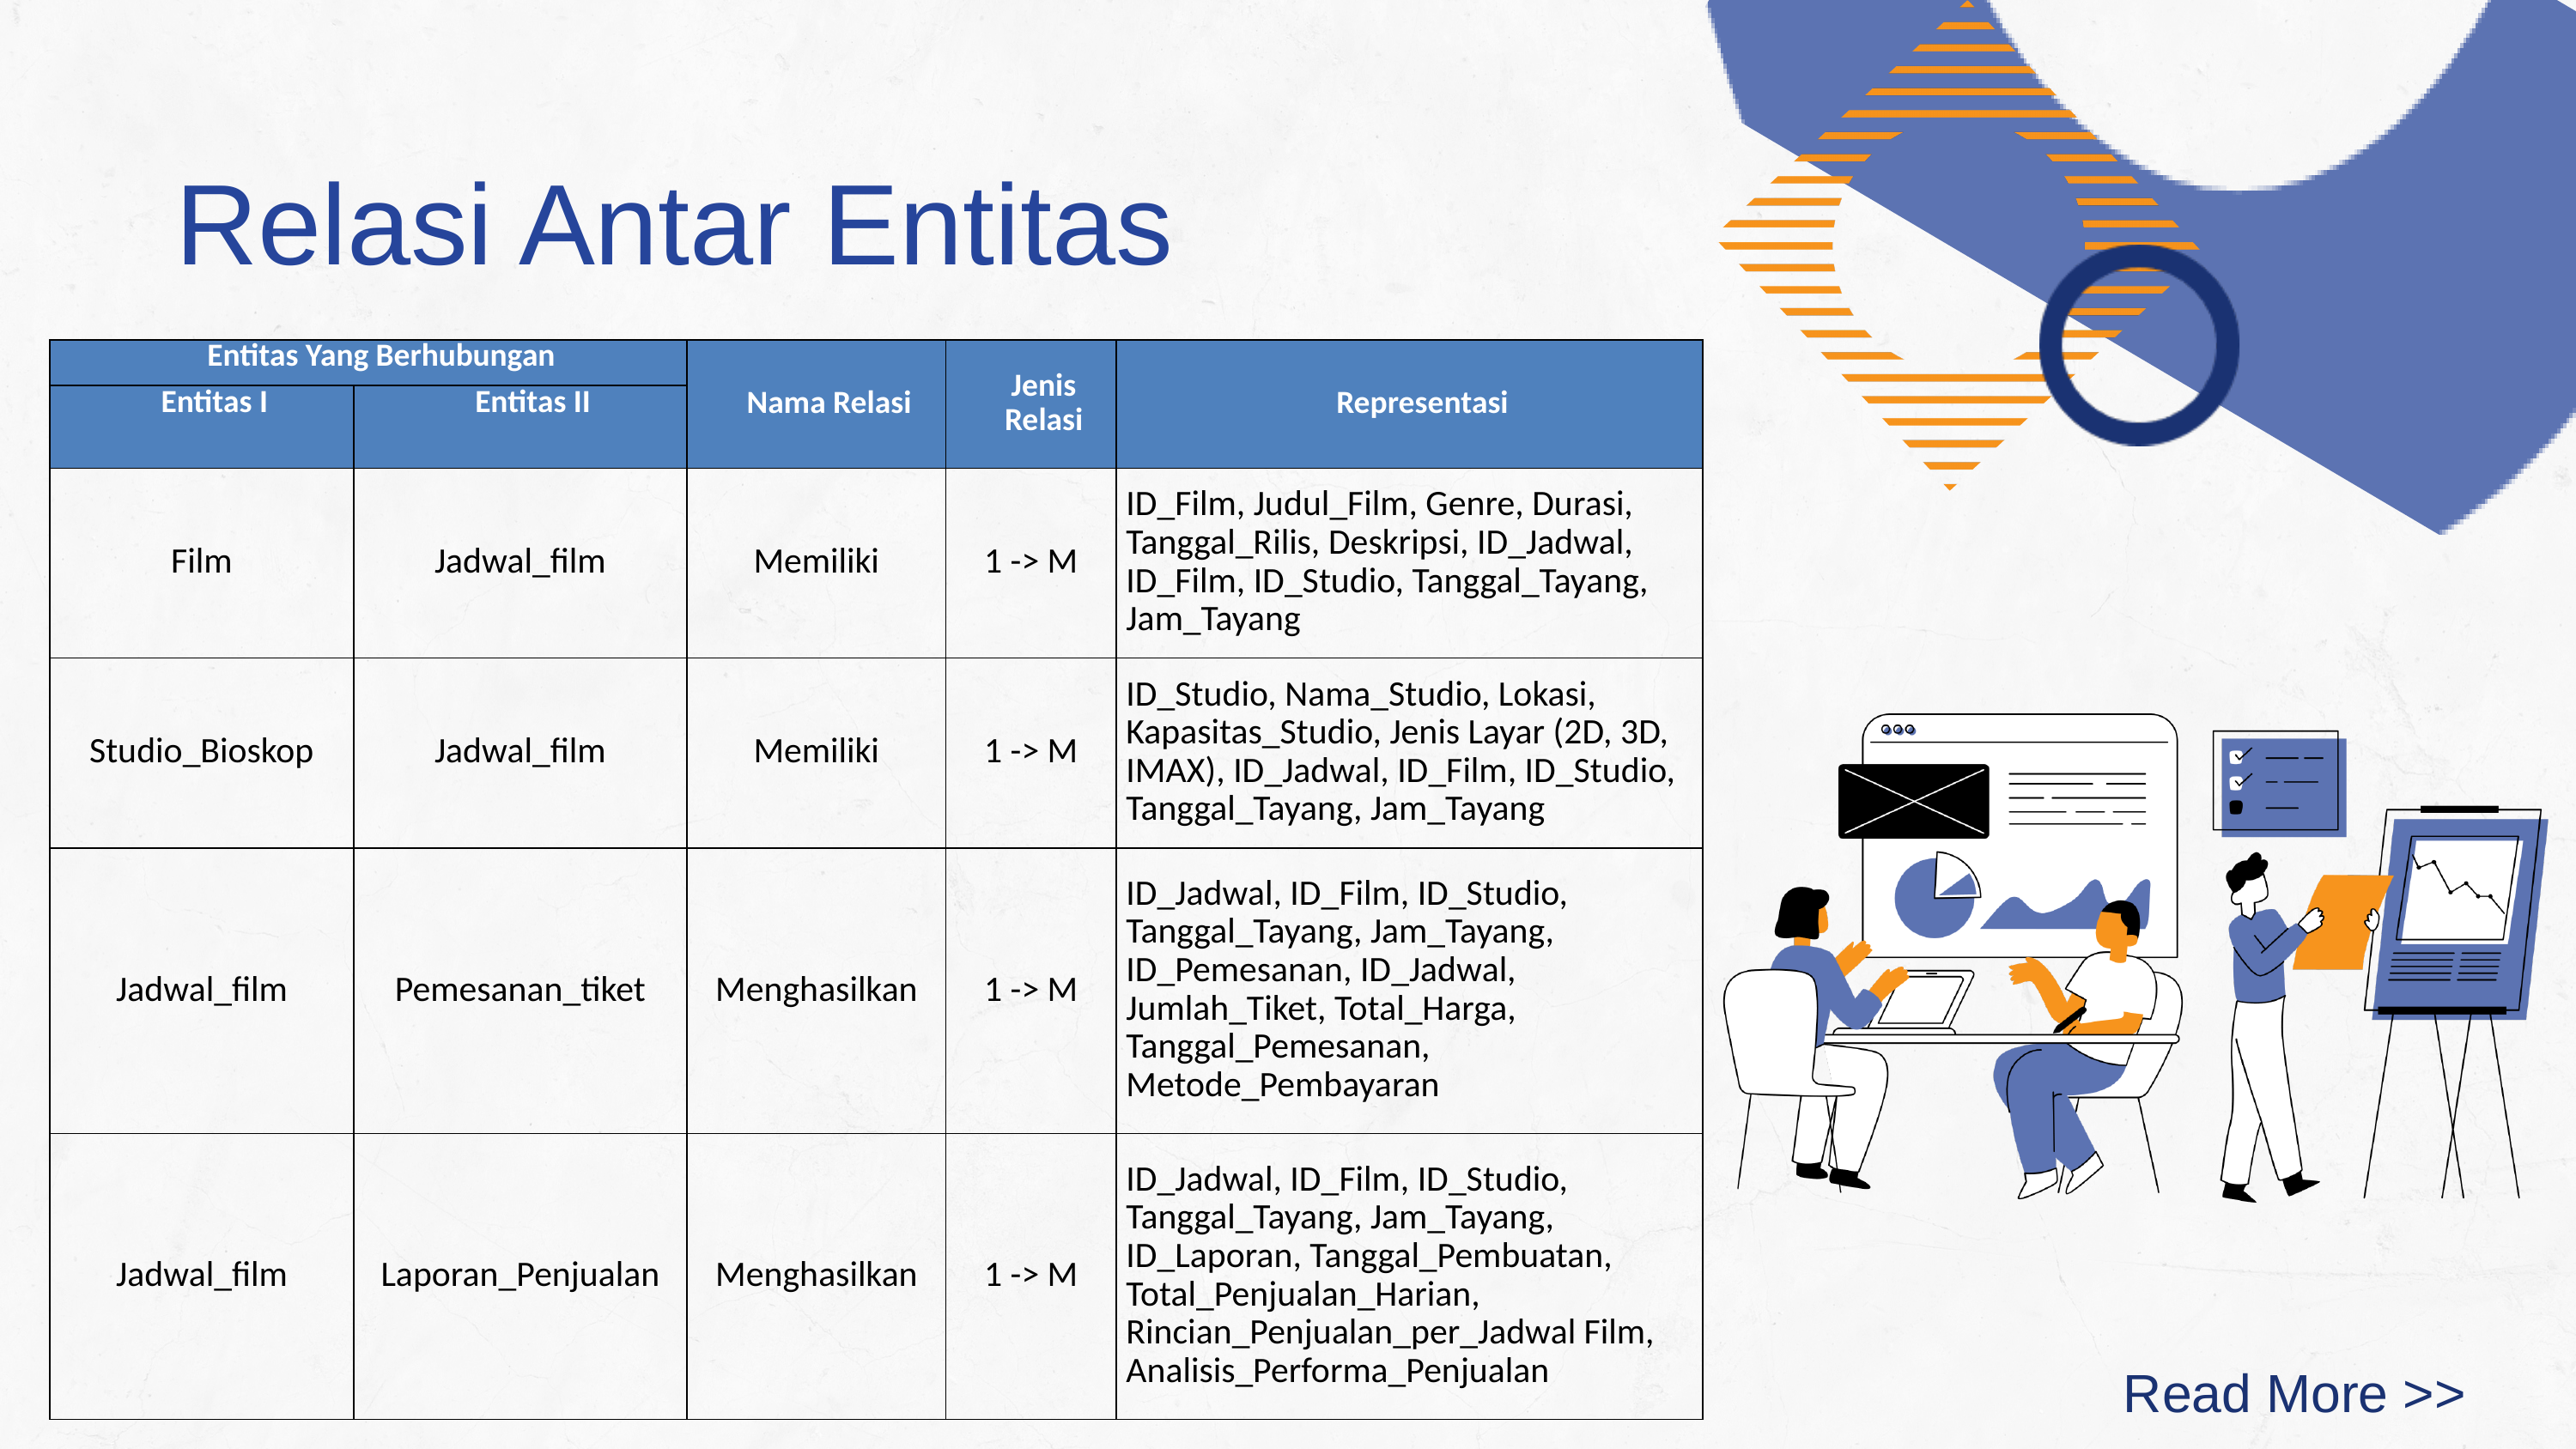

Relasi Antar Entitas

| Entitas Yang Berhubungan |  | Nama Relasi | Jenis Relasi | Representasi |
| --- | --- | --- | --- | --- |
| Entitas I | Entitas II |  |  |  |
| Film | Jadwal\_film | Memiliki | 1 -> M | ID\_Film, Judul\_Film, Genre, Durasi, Tanggal\_Rilis, Deskripsi, ID\_Jadwal, ID\_Film, ID\_Studio, Tanggal\_Tayang, Jam\_Tayang |
| Studio\_Bioskop | Jadwal\_film | Memiliki | 1 -> M | ID\_Studio, Nama\_Studio, Lokasi, Kapasitas\_Studio, Jenis Layar (2D, 3D, IMAX), ID\_Jadwal, ID\_Film, ID\_Studio, Tanggal\_Tayang, Jam\_Tayang |
| Jadwal\_film | Pemesanan\_tiket | Menghasilkan | 1 -> M | ID\_Jadwal, ID\_Film, ID\_Studio, Tanggal\_Tayang, Jam\_Tayang, ID\_Pemesanan, ID\_Jadwal, Jumlah\_Tiket, Total\_Harga, Tanggal\_Pemesanan, Metode\_Pembayaran |
| Jadwal\_film | Laporan\_Penjualan | Menghasilkan | 1 -> M | ID\_Jadwal, ID\_Film, ID\_Studio, Tanggal\_Tayang, Jam\_Tayang, ID\_Laporan, Tanggal\_Pembuatan, Total\_Penjualan\_Harian, Rincian\_Penjualan\_per\_Jadwal Film, Analisis\_Performa\_Penjualan |

Read More >>